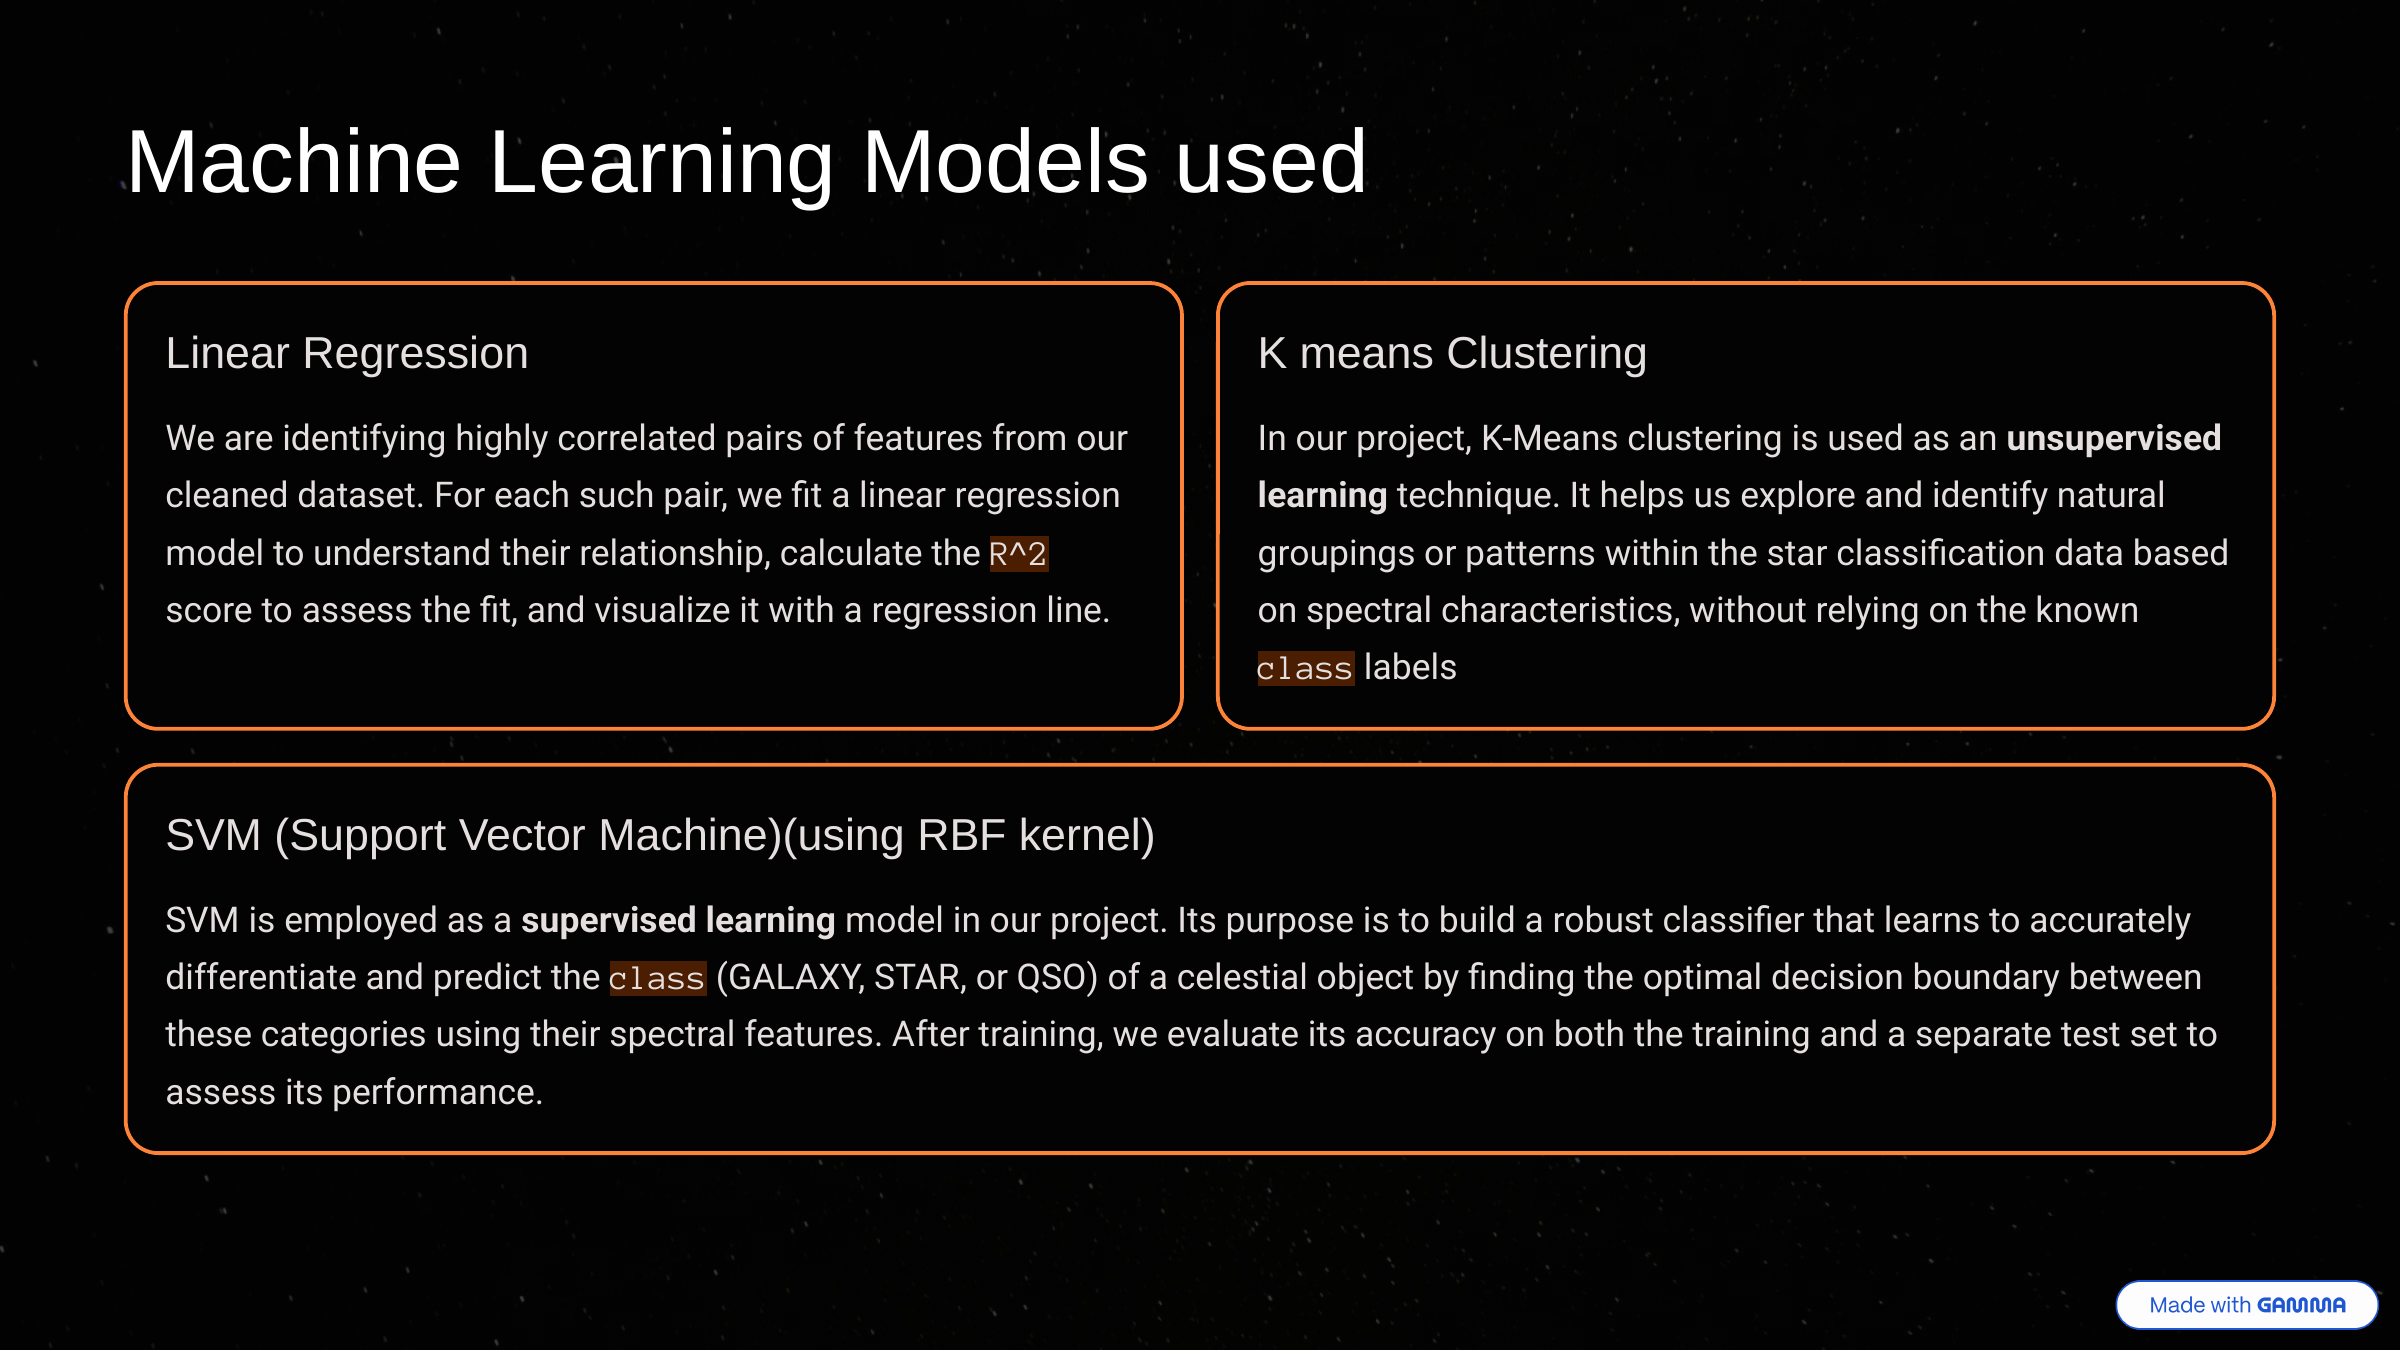

Machine Learning Models used

Linear Regression
K means Clustering
We are identifying highly correlated pairs of features from our cleaned dataset. For each such pair, we fit a linear regression model to understand their relationship, calculate the R^2 score to assess the fit, and visualize it with a regression line.
In our project, K-Means clustering is used as an unsupervised learning technique. It helps us explore and identify natural groupings or patterns within the star classification data based on spectral characteristics, without relying on the known class labels

SVM (Support Vector Machine)(using RBF kernel)
SVM is employed as a supervised learning model in our project. Its purpose is to build a robust classifier that learns to accurately differentiate and predict the class (GALAXY, STAR, or QSO) of a celestial object by finding the optimal decision boundary between these categories using their spectral features. After training, we evaluate its accuracy on both the training and a separate test set to assess its performance.